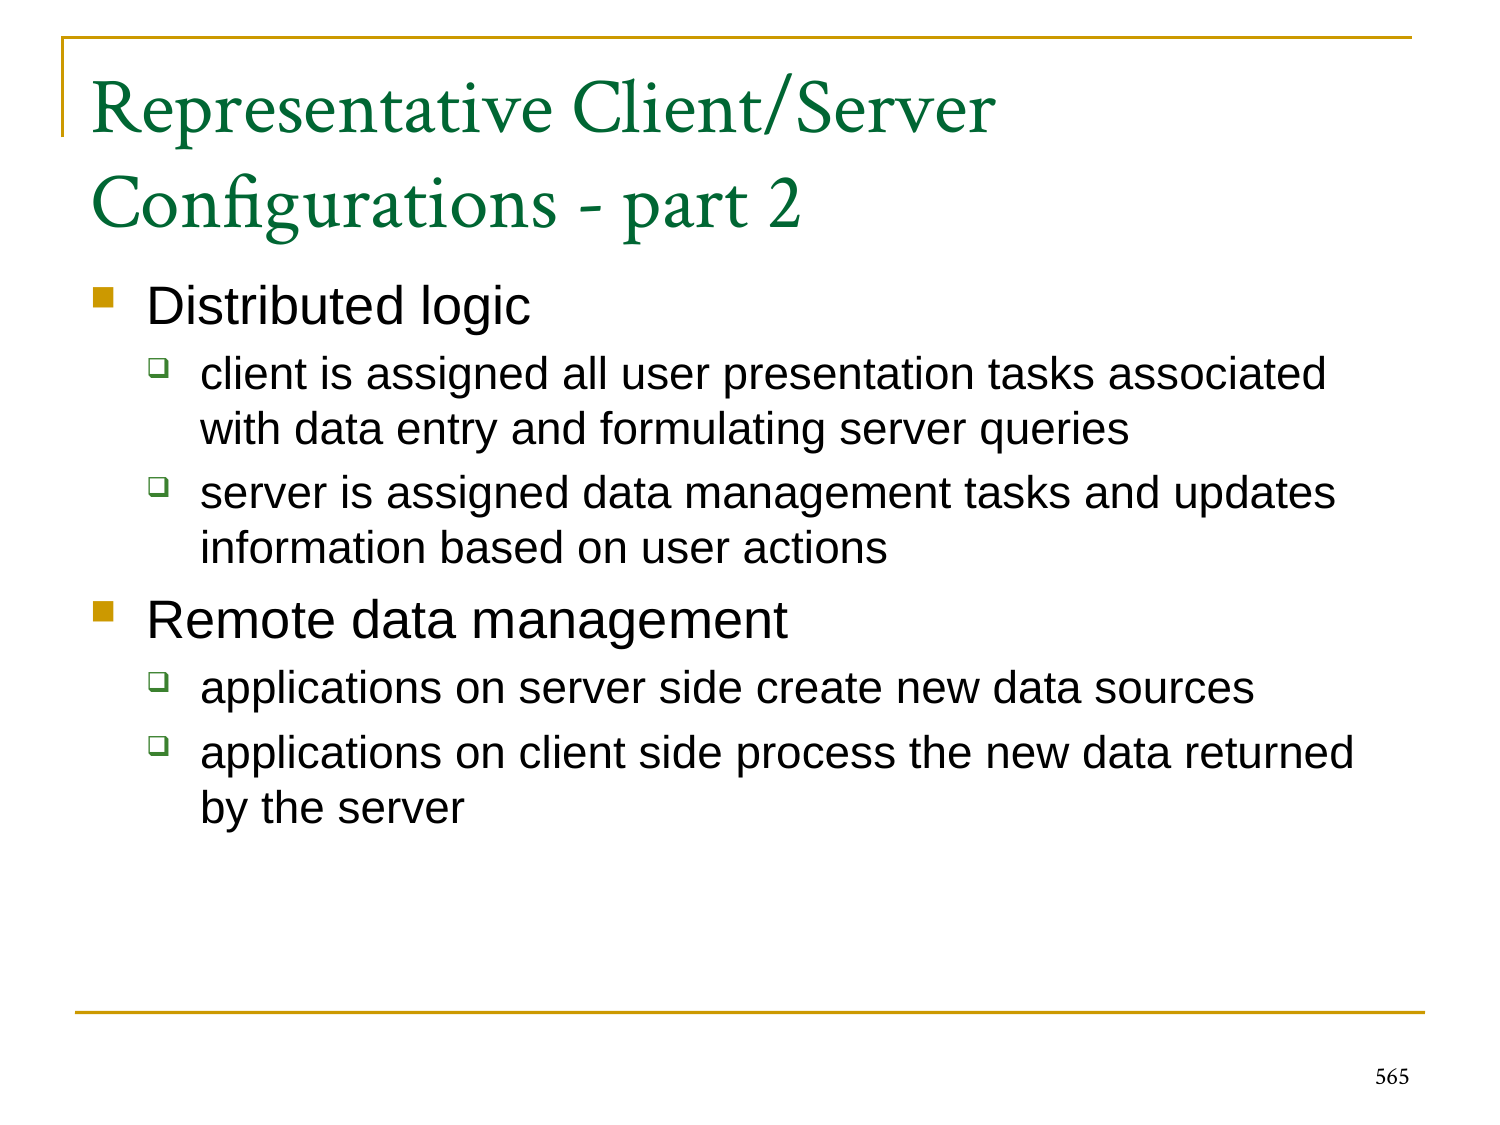

# Representative Client/Server Configurations - part 2
Distributed logic
client is assigned all user presentation tasks associated with data entry and formulating server queries
server is assigned data management tasks and updates information based on user actions
Remote data management
applications on server side create new data sources
applications on client side process the new data returned by the server
565